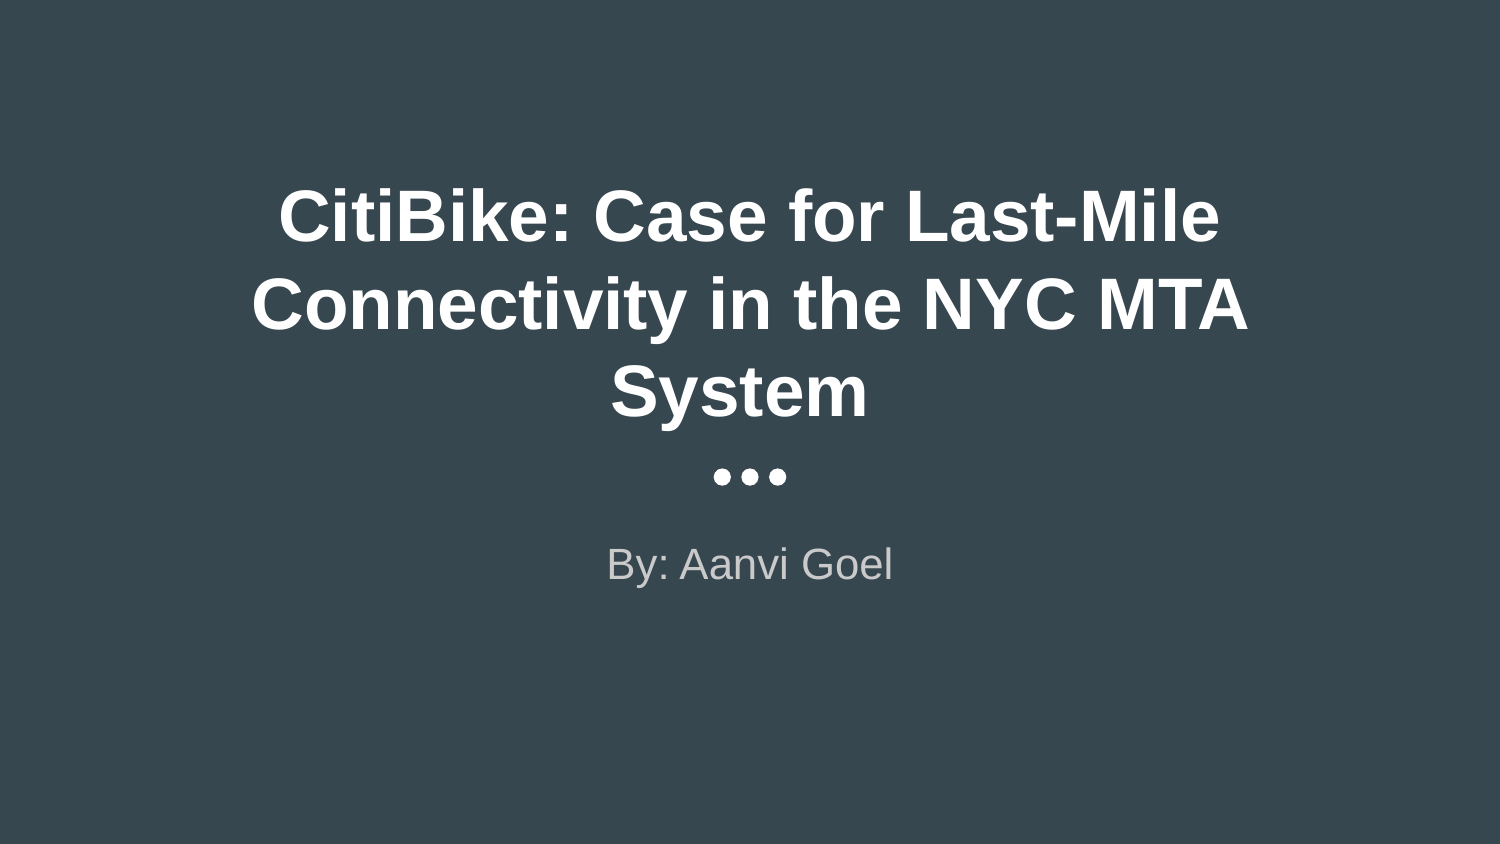

# CitiBike: Case for Last-Mile Connectivity in the NYC MTA System
By: Aanvi Goel